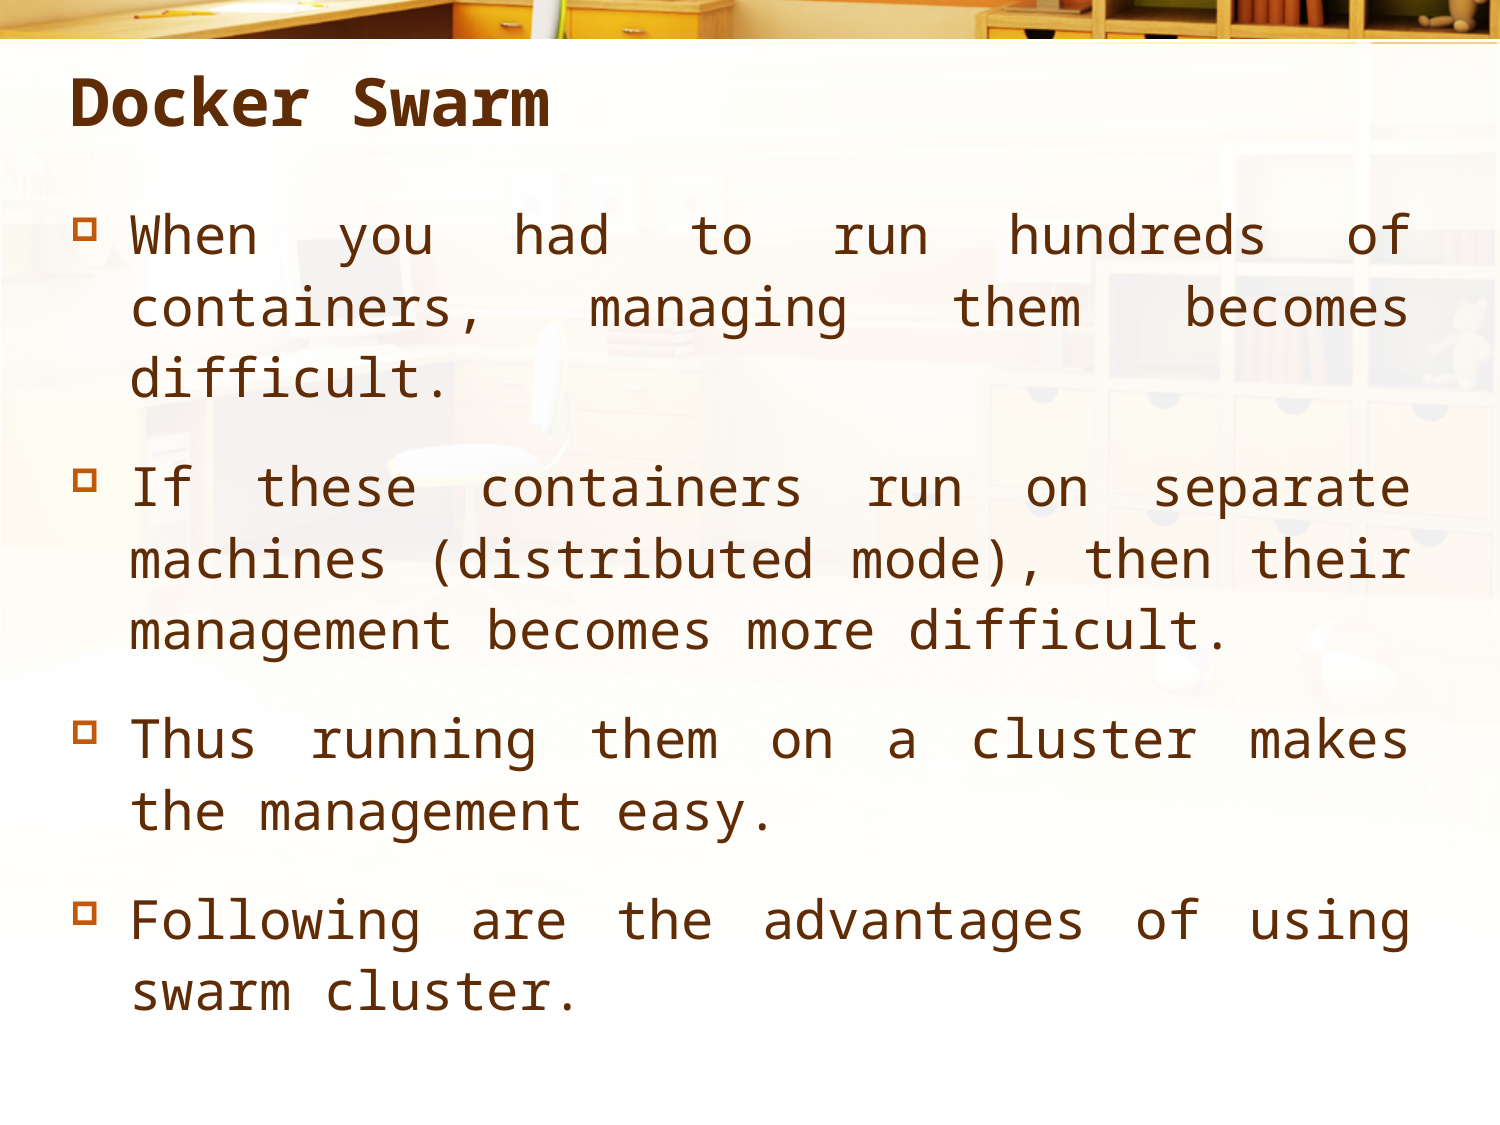

# Docker Swarm
When you had to run hundreds of containers, managing them becomes difficult.
If these containers run on separate machines (distributed mode), then their management becomes more difficult.
Thus running them on a cluster makes the management easy.
Following are the advantages of using swarm cluster.